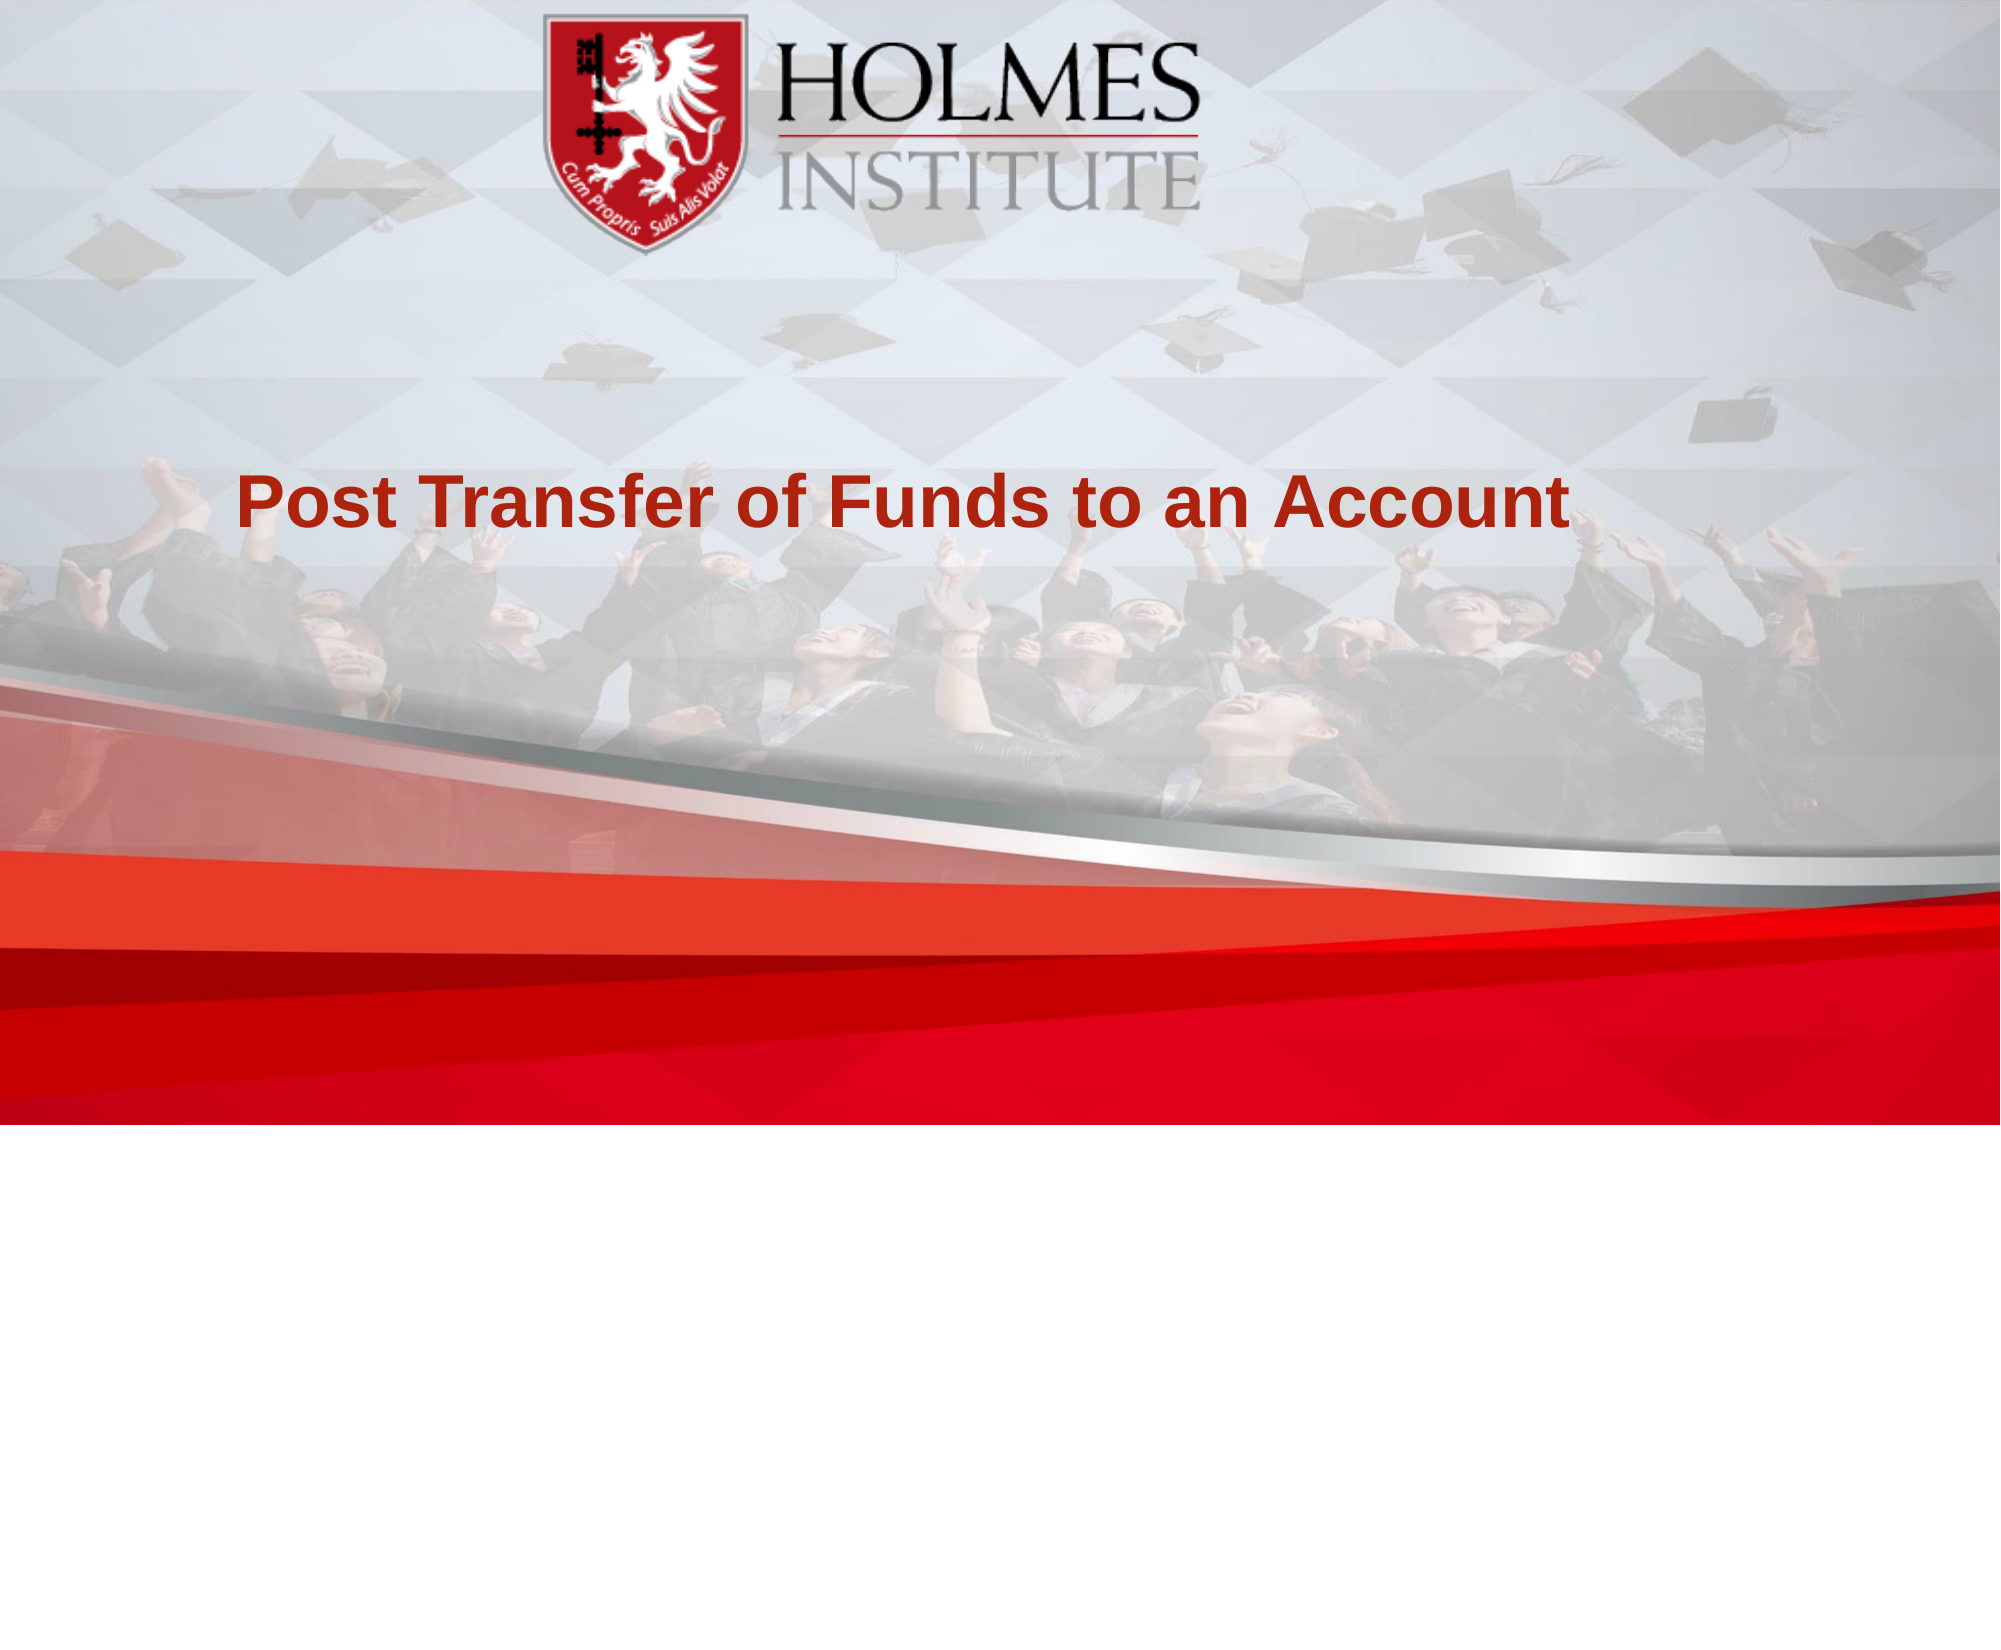

# Post Transfer of Funds to an Account